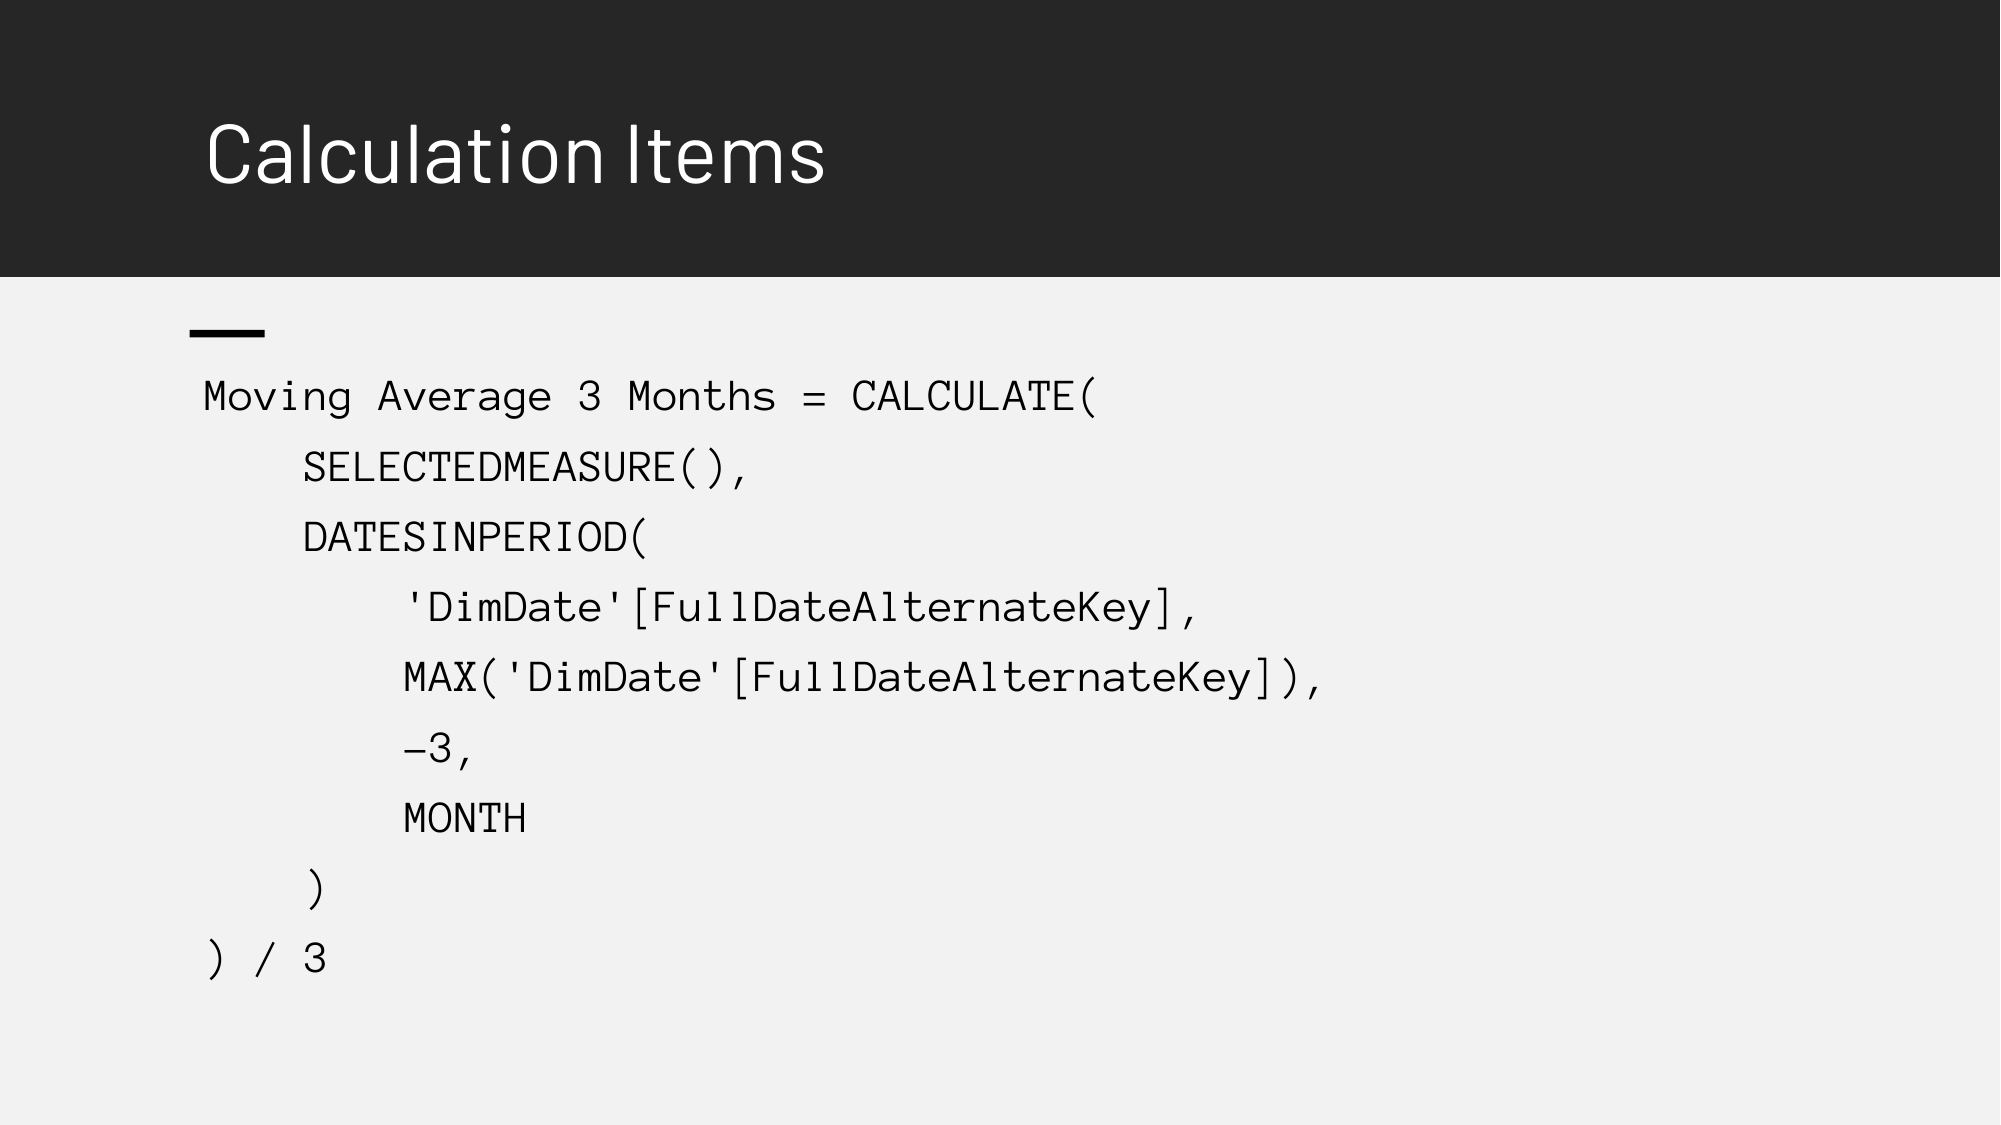

# Calculation Items

Moving Average 3 Months = CALCULATE(
    SELECTEDMEASURE(),
    DATESINPERIOD(
        'DimDate'[FullDateAlternateKey],
        MAX('DimDate'[FullDateAlternateKey]),
        -3,
        MONTH
    )
) / 3